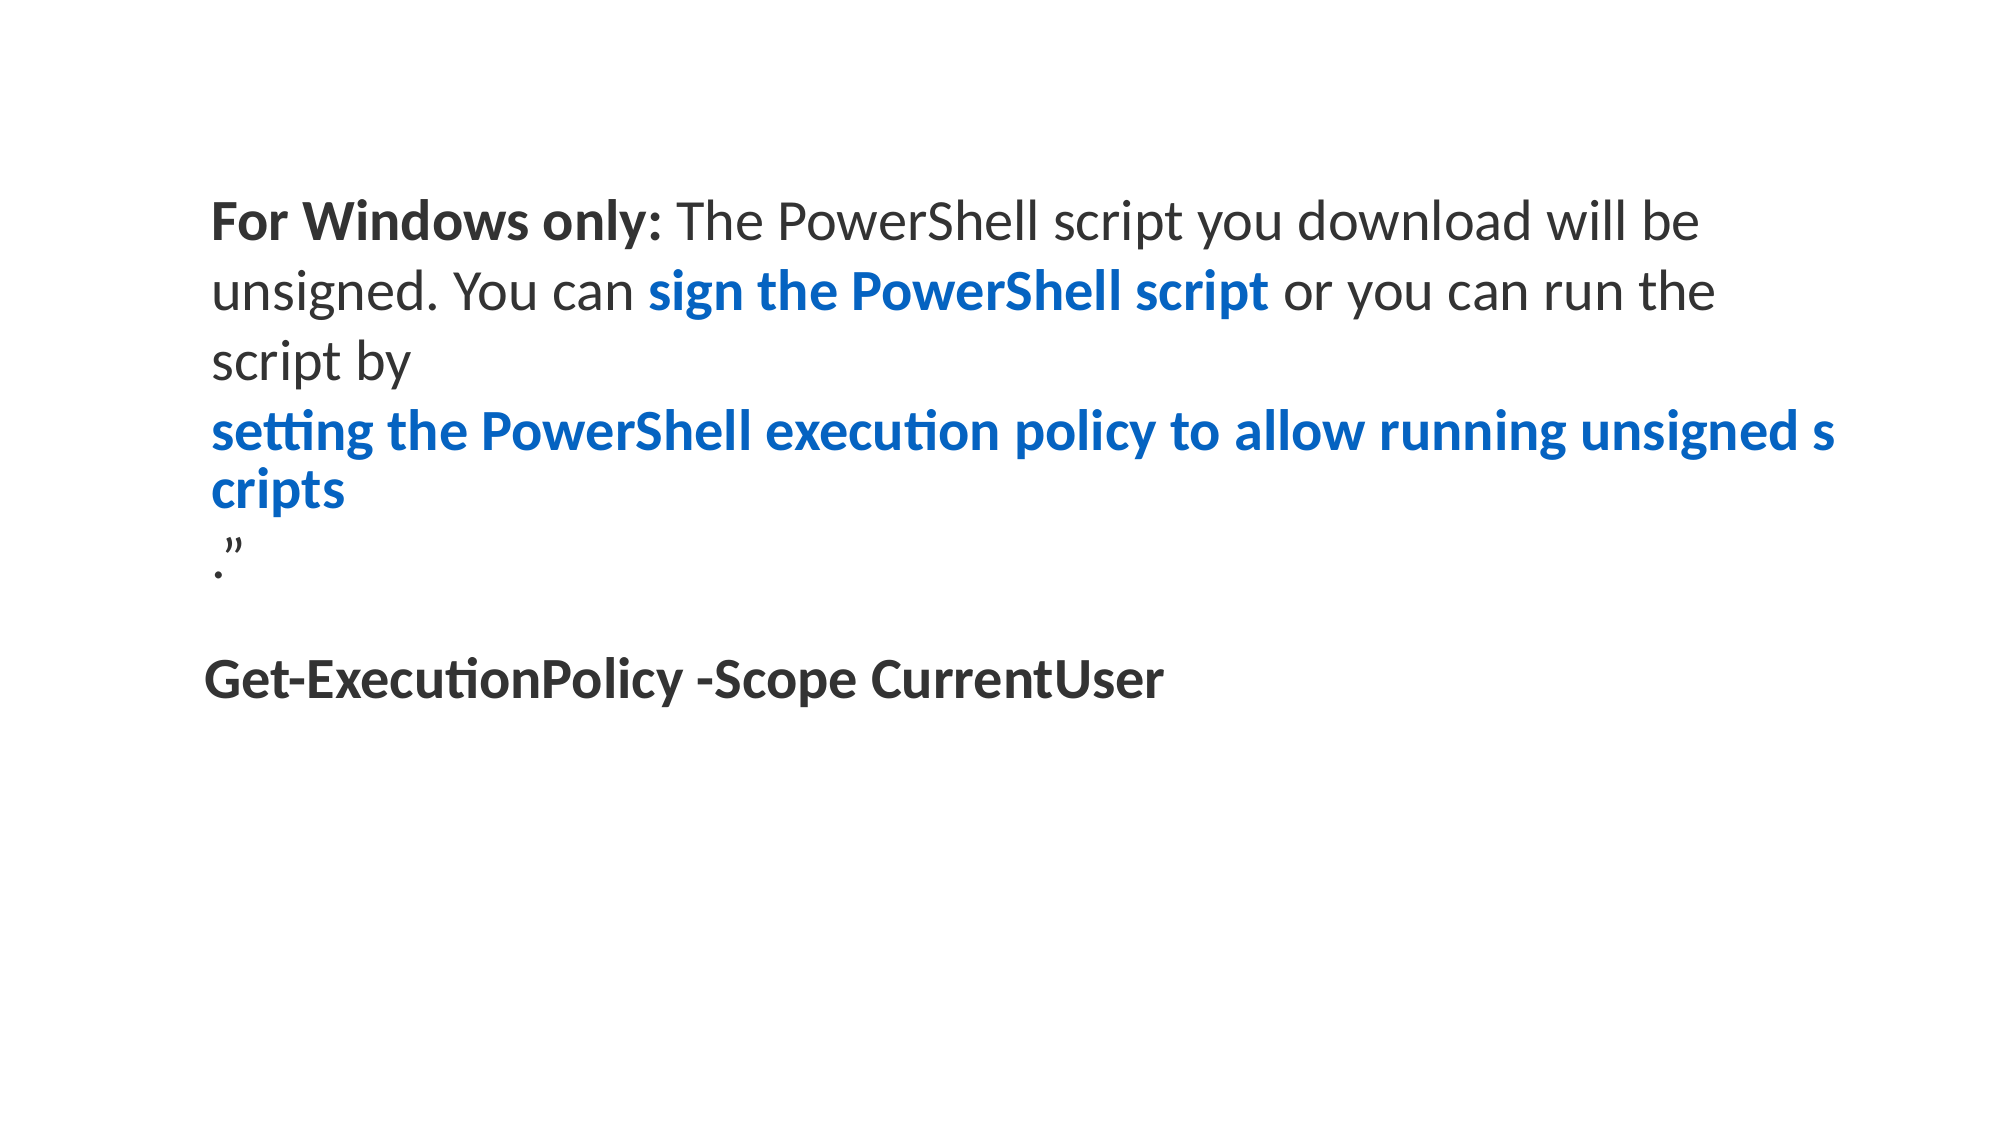

For Windows only: The PowerShell script you download will be unsigned. You can sign the PowerShell script or you can run the script by setting the PowerShell execution policy to allow running unsigned scripts.”
Get-ExecutionPolicy -Scope CurrentUser